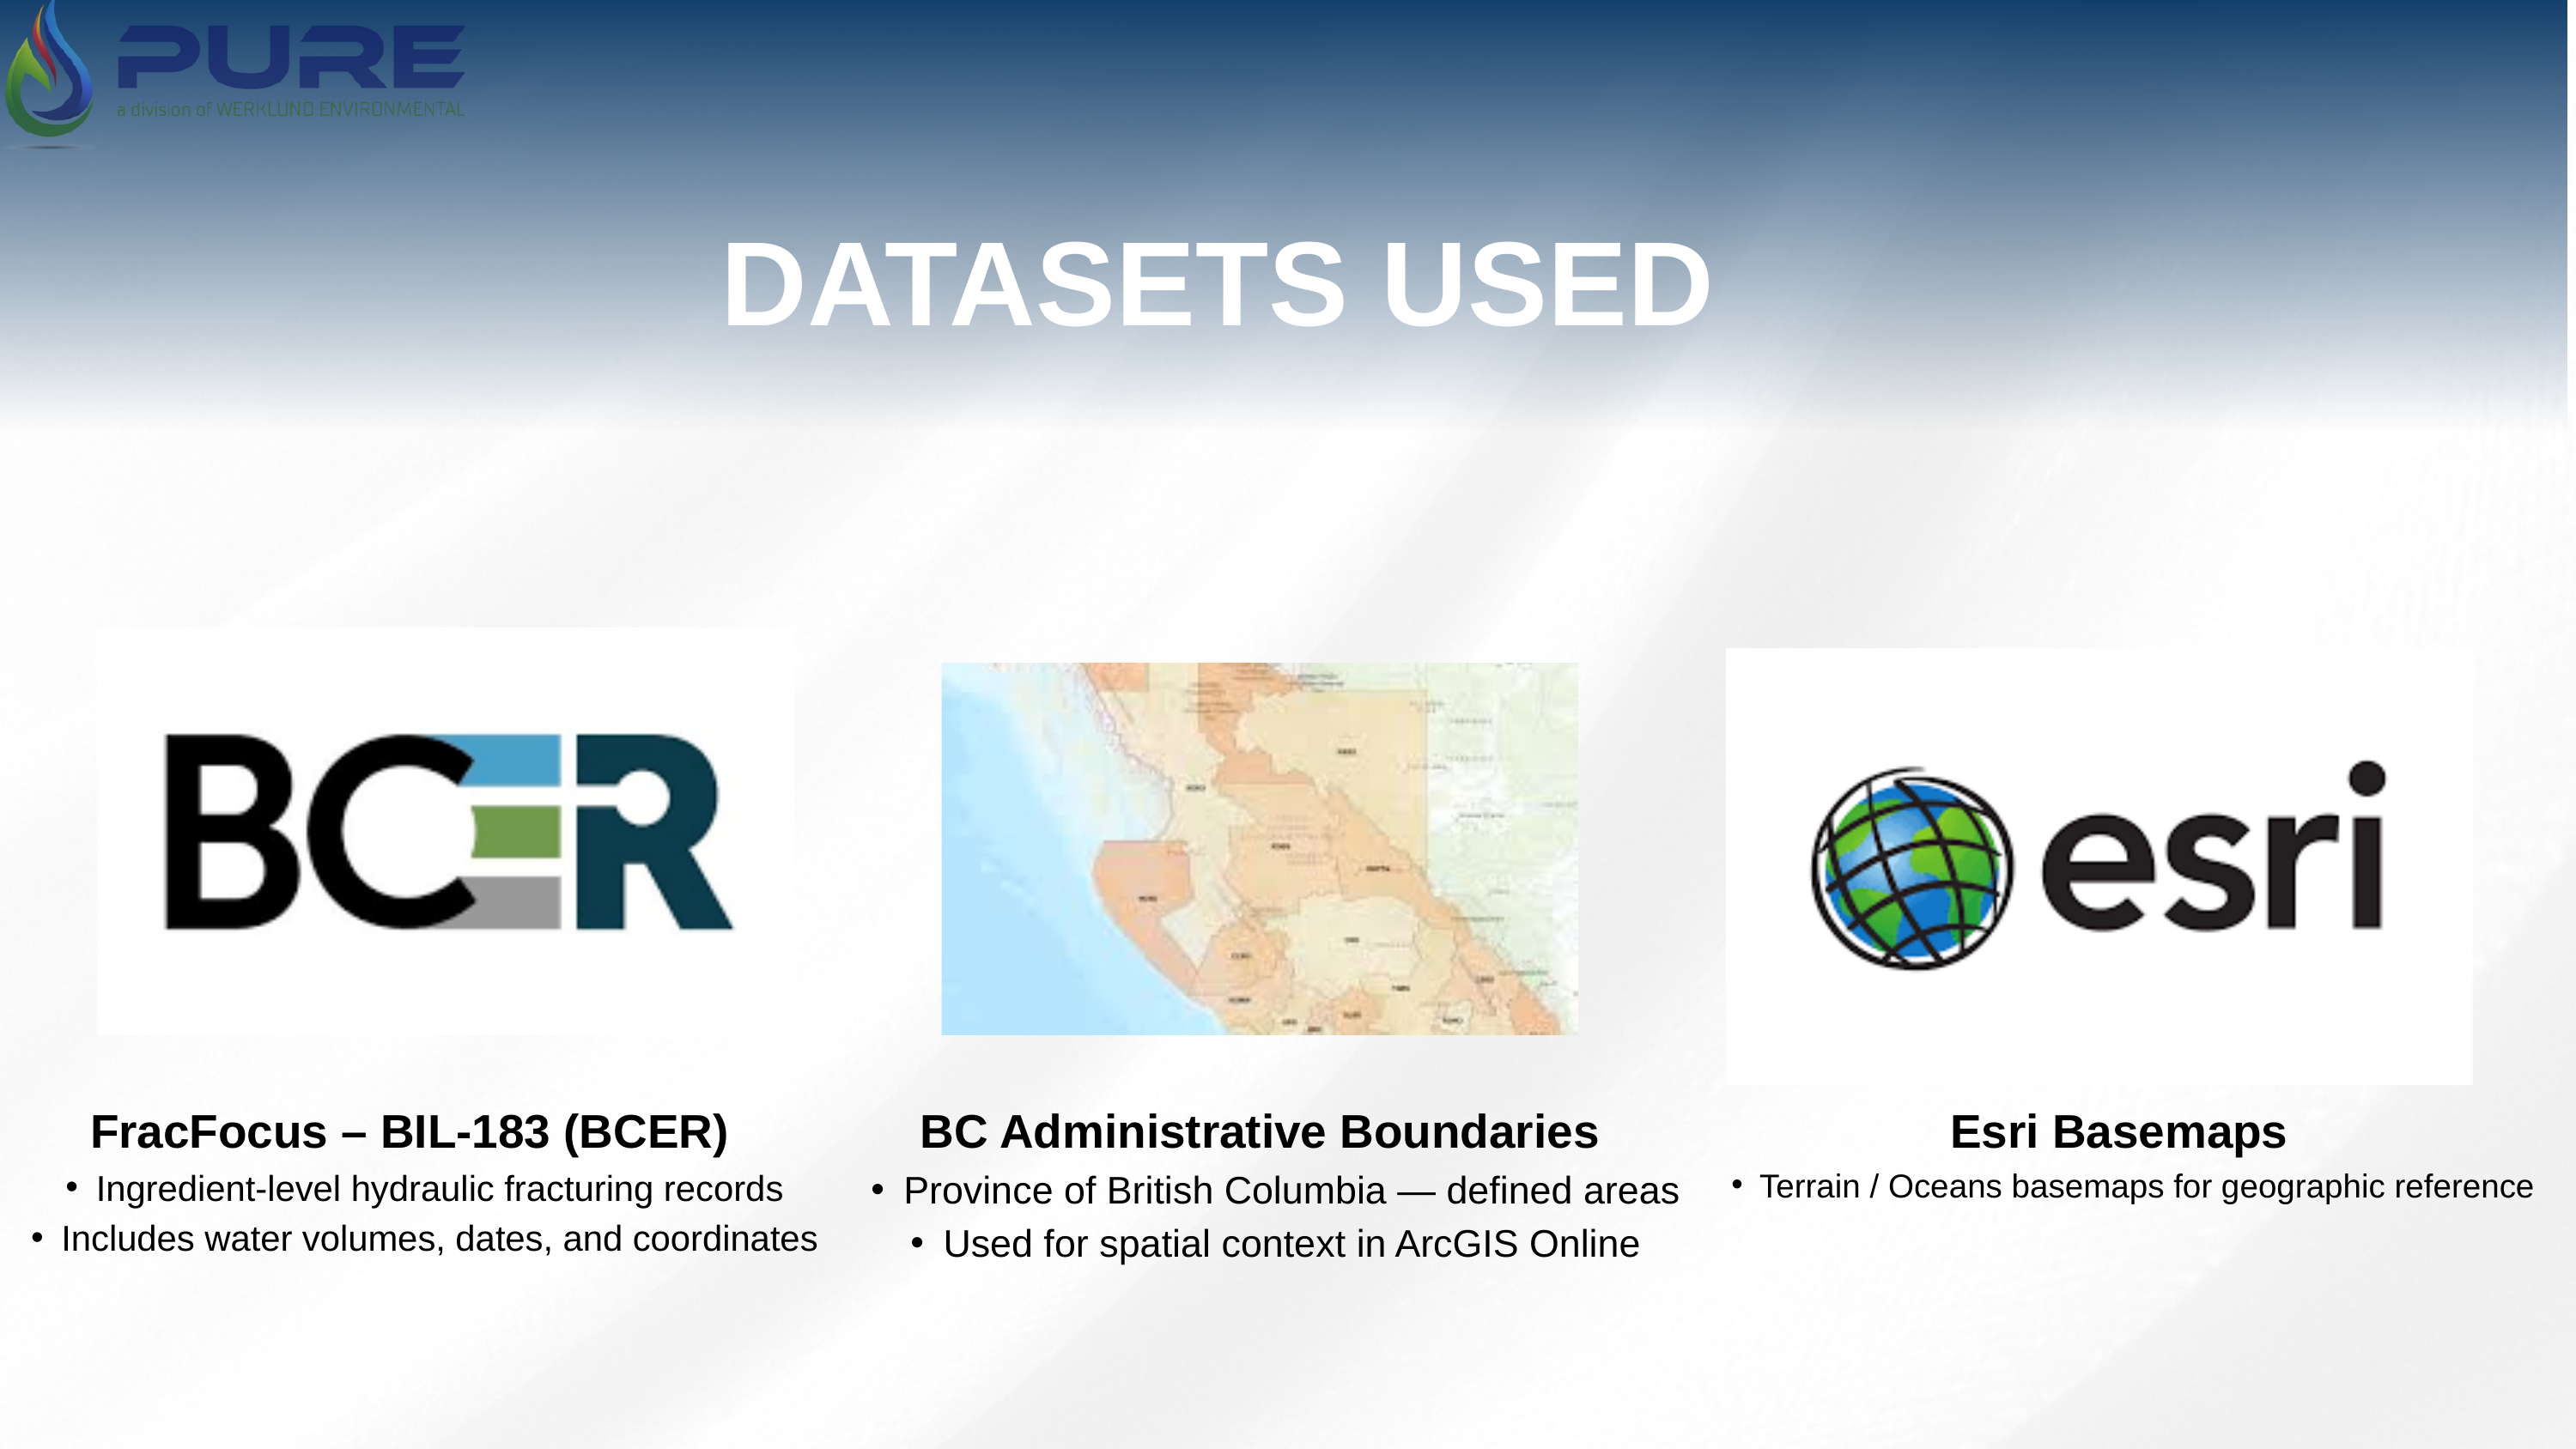

DATASETS USED

FracFocus – BIL-183 (BCER)
Ingredient-level hydraulic fracturing records
Includes water volumes, dates, and coordinates

BC Administrative Boundaries
Province of British Columbia — defined areas
Used for spatial context in ArcGIS Online

Esri Basemaps
Terrain / Oceans basemaps for geographic reference